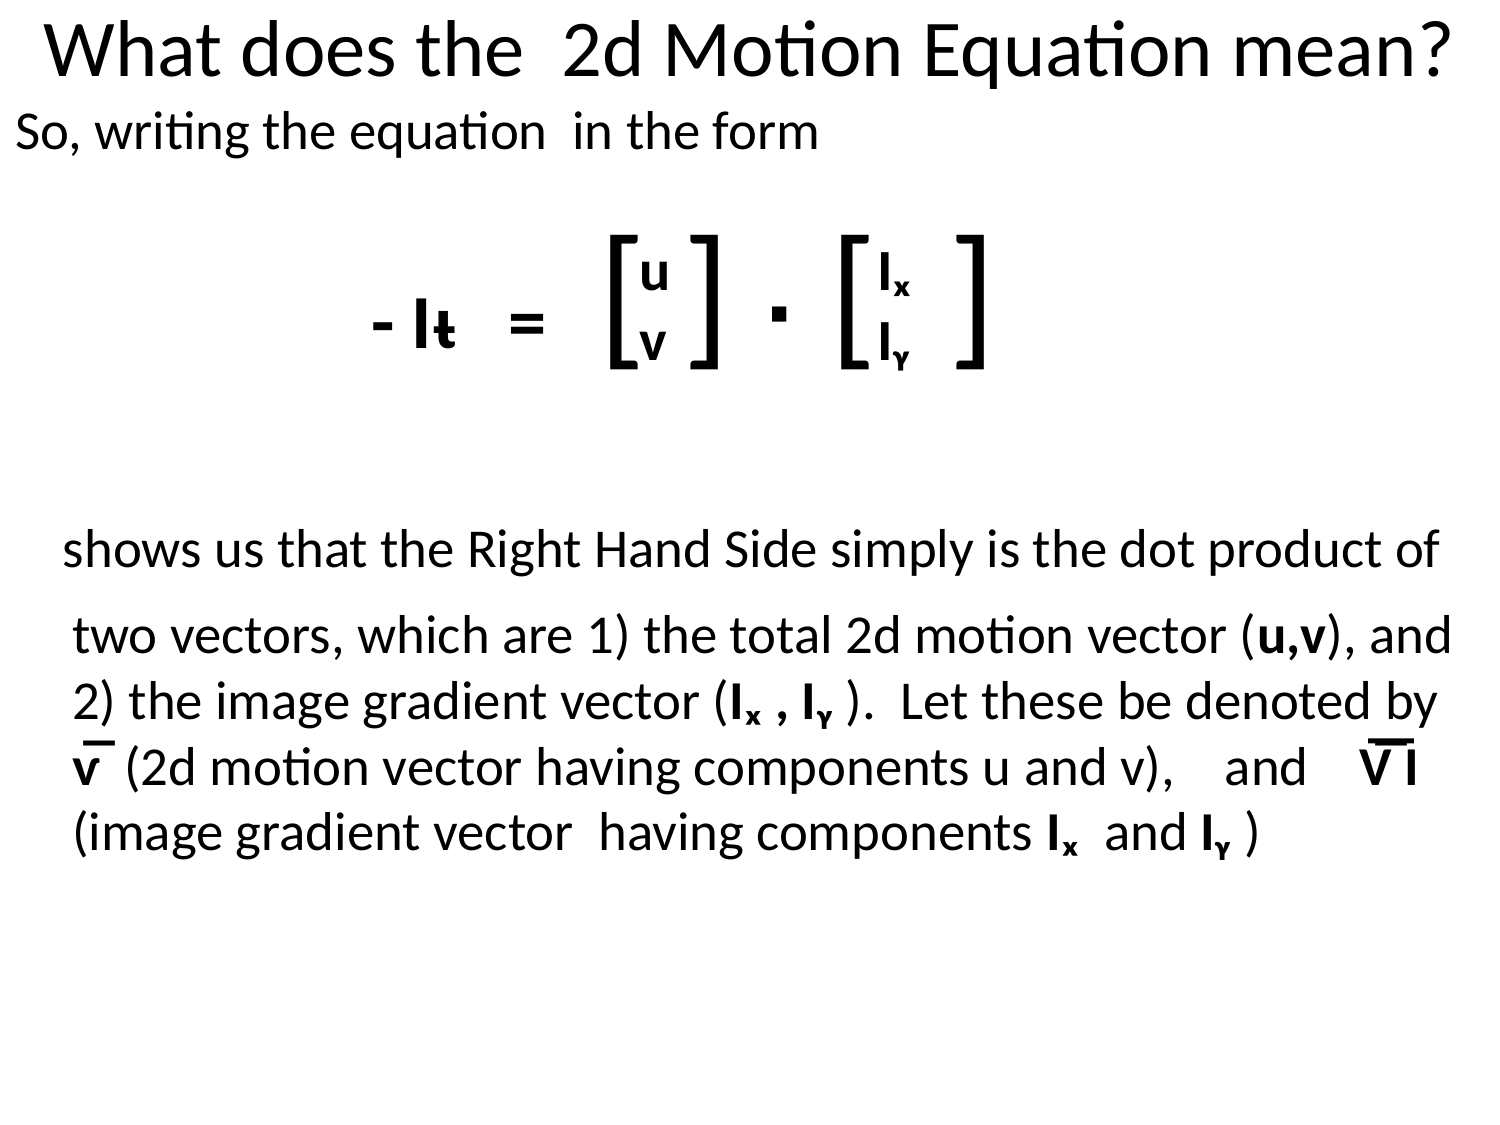

# What does the  2d Motion Equation mean?
So, writing the equation  in the form
                       - Iᵼ   =   [ ] ∙ [  ]
  shows us that the Right Hand Side simply is the dot product of two vectors, which are 1) the total 2d motion vector (u,v), and 2) the image gradient vector (Iₓ , Iᵧ ).  Let these be denoted by    ѵ̅  (2d motion vector having components u and v),    and    V̅͞ I  (image gradient vector  having components Iₓ  and Iᵧ )

u
v
Iₓ
Iᵧ